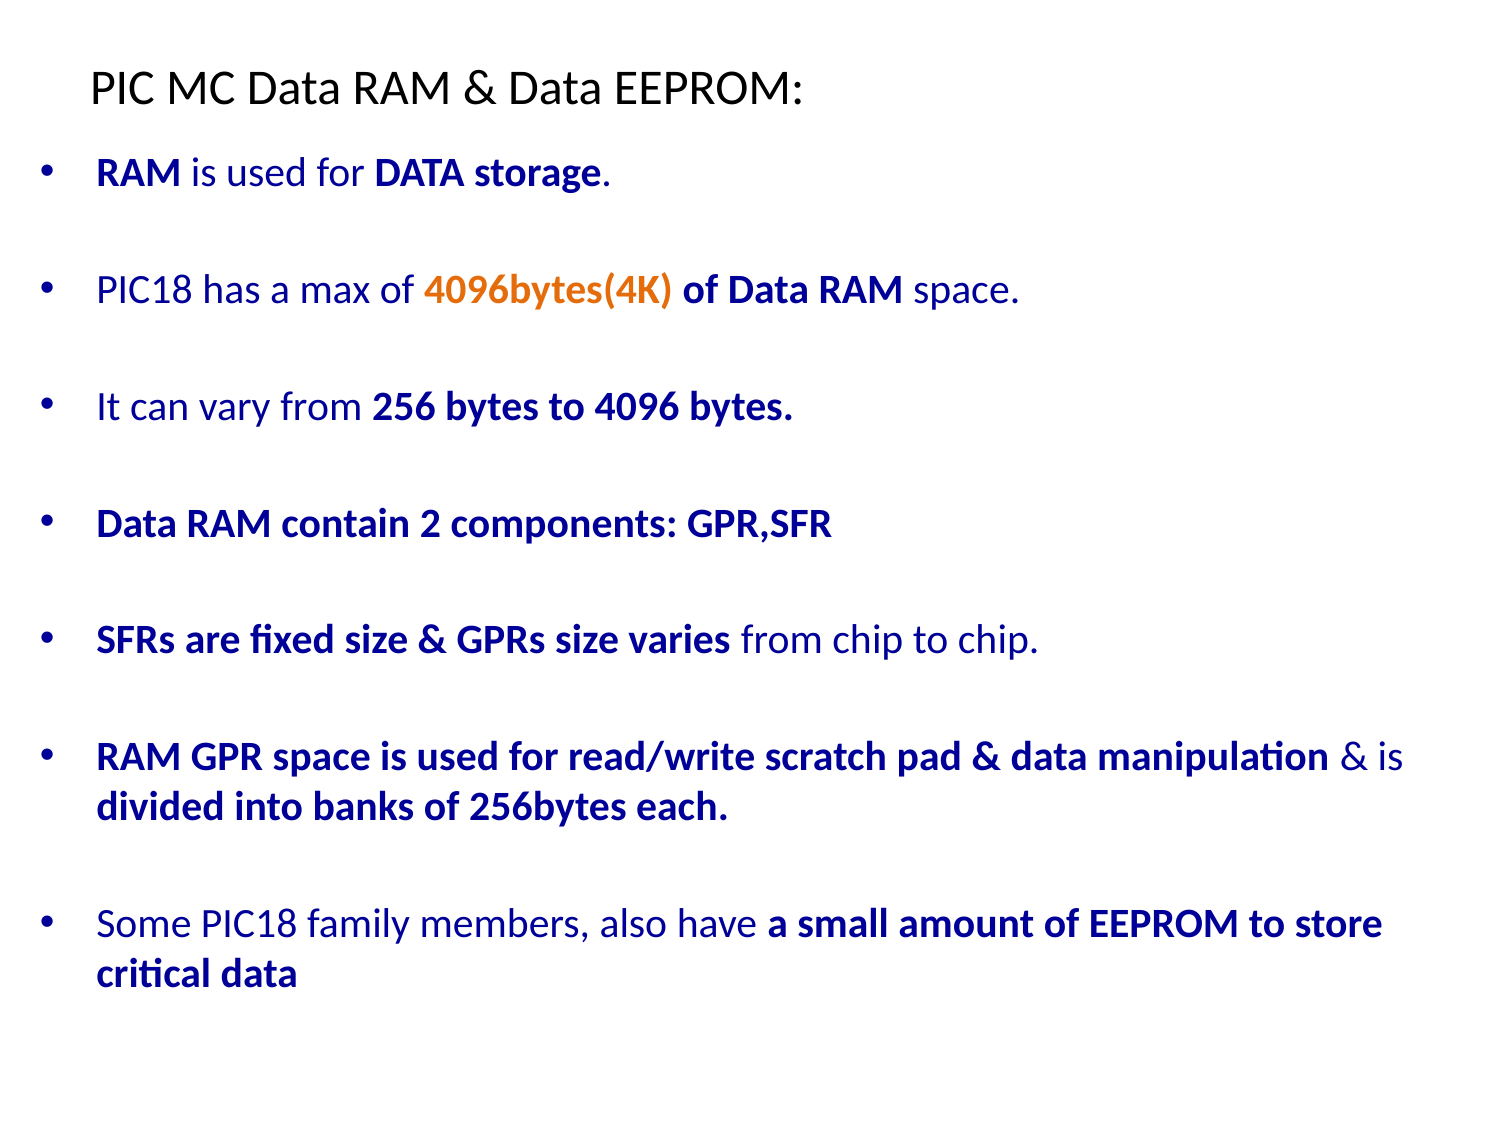

# PIC MC Data RAM & Data EEPROM:
RAM is used for DATA storage.

PIC18 has a max of 4096bytes(4K) of Data RAM space.

It can vary from 256 bytes to 4096 bytes.

Data RAM contain 2 components: GPR,SFR

SFRs are fixed size & GPRs size varies from chip to chip.

RAM GPR space is used for read/write scratch pad & data manipulation & is divided into banks of 256bytes each.

Some PIC18 family members, also have a small amount of EEPROM to store critical data